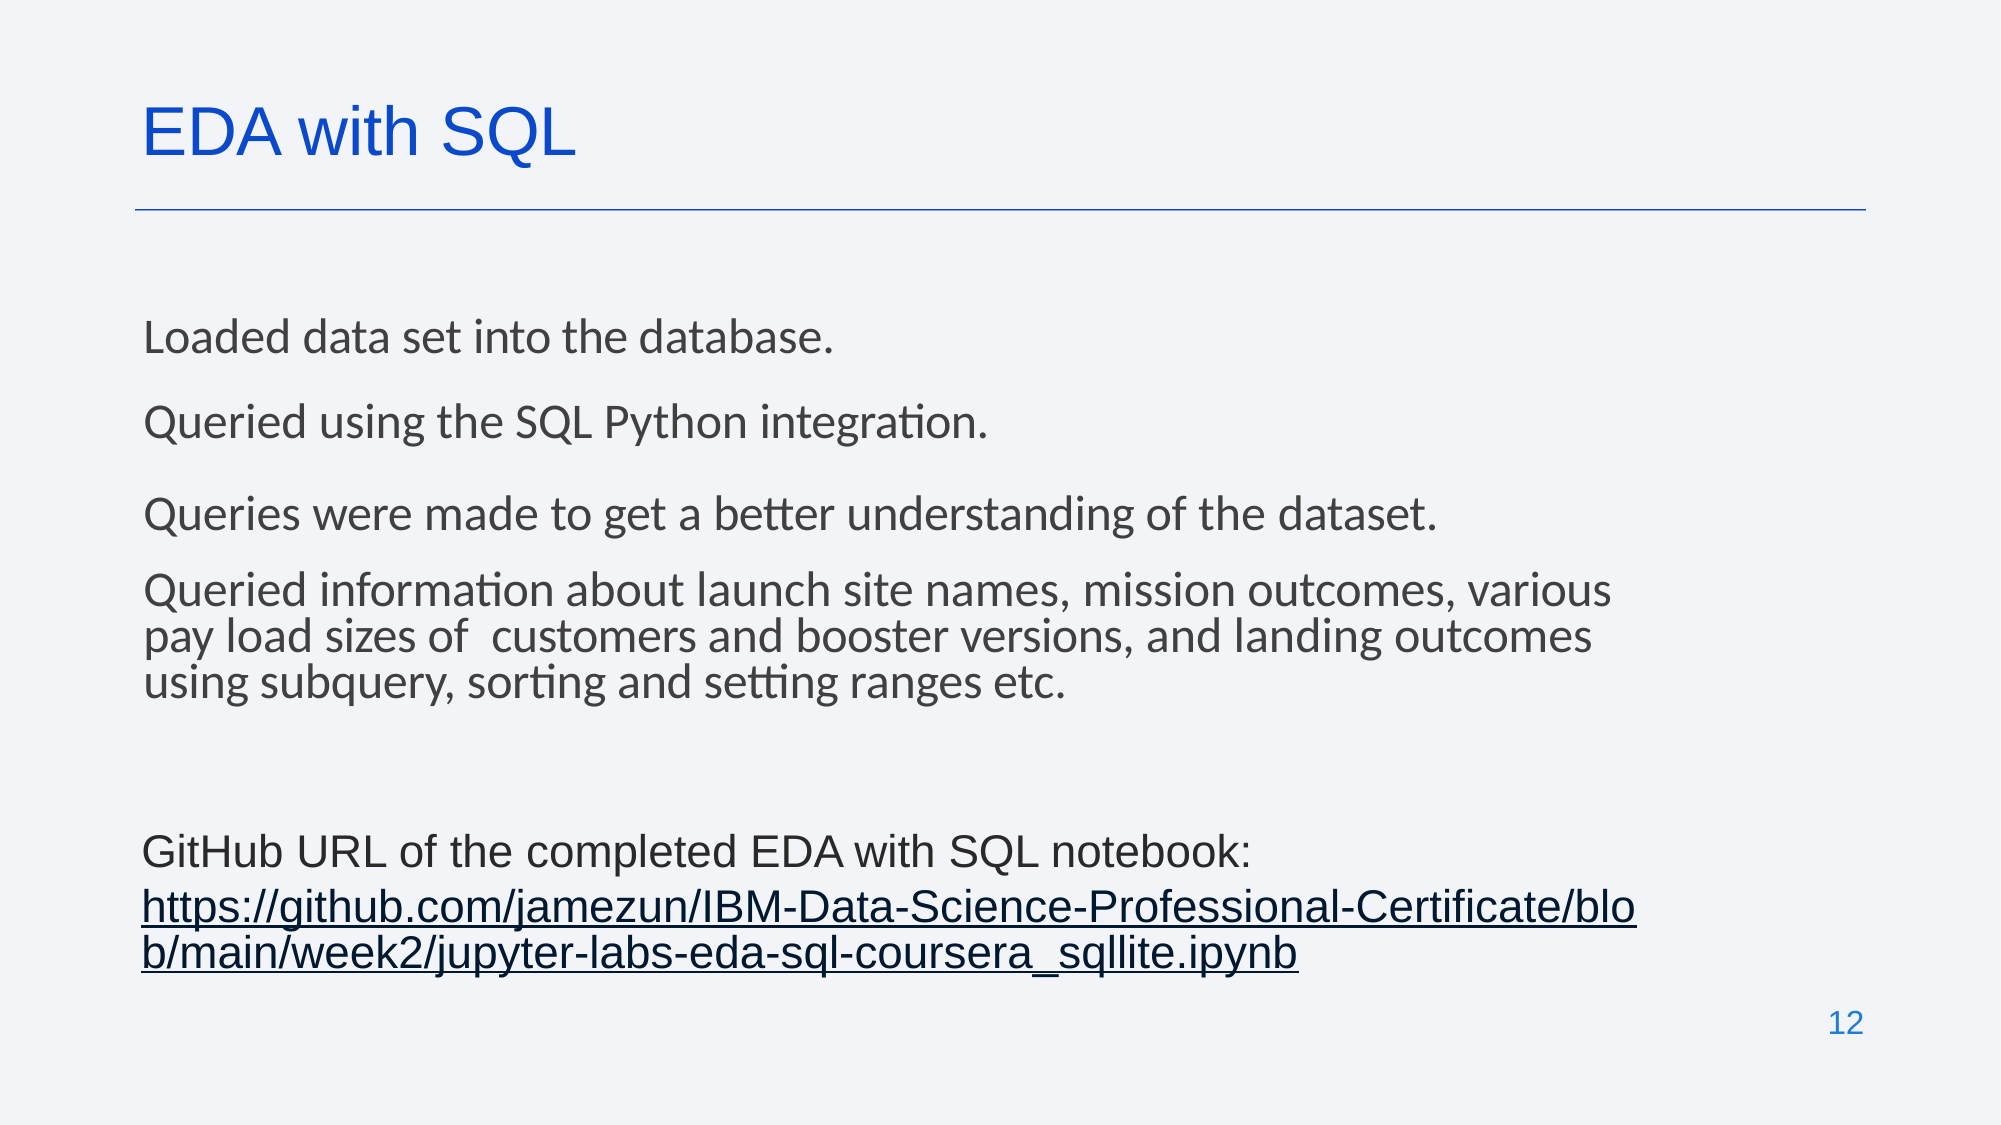

EDA with SQL
Loaded data set into the database.
Queried using the SQL Python integration.
Queries were made to get a better understanding of the dataset.
Queried information about launch site names, mission outcomes, various pay load sizes of  customers and booster versions, and landing outcomes using subquery, sorting and setting ranges etc.

GitHub URL of the completed EDA with SQL notebook: https://github.com/jamezun/IBM-Data-Science-Professional-Certificate/blob/main/week2/jupyter-labs-eda-sql-coursera_sqllite.ipynb

12